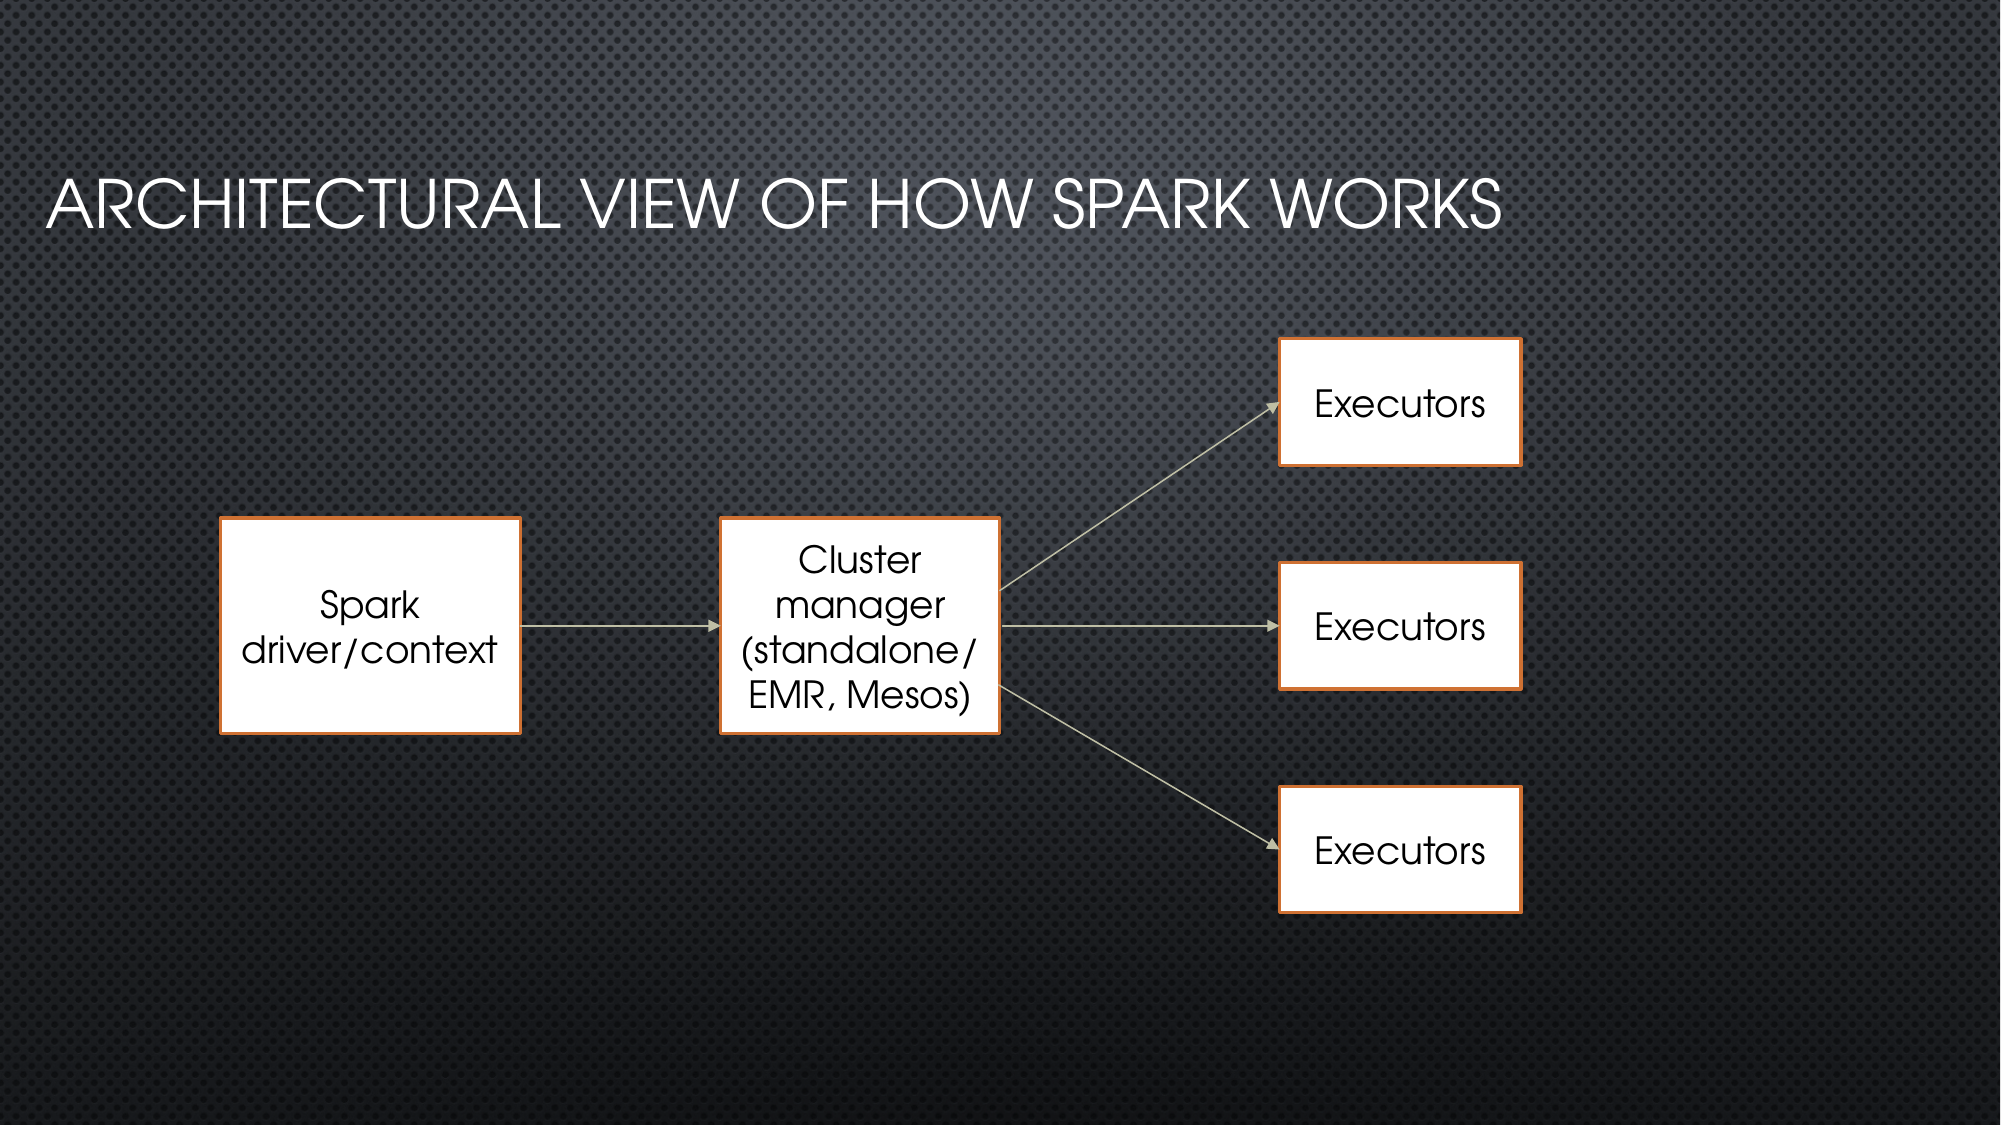

# Architectural view of how spark works
Executors
Spark driver/context
Cluster manager
(standalone/EMR, Mesos)
Executors
Executors